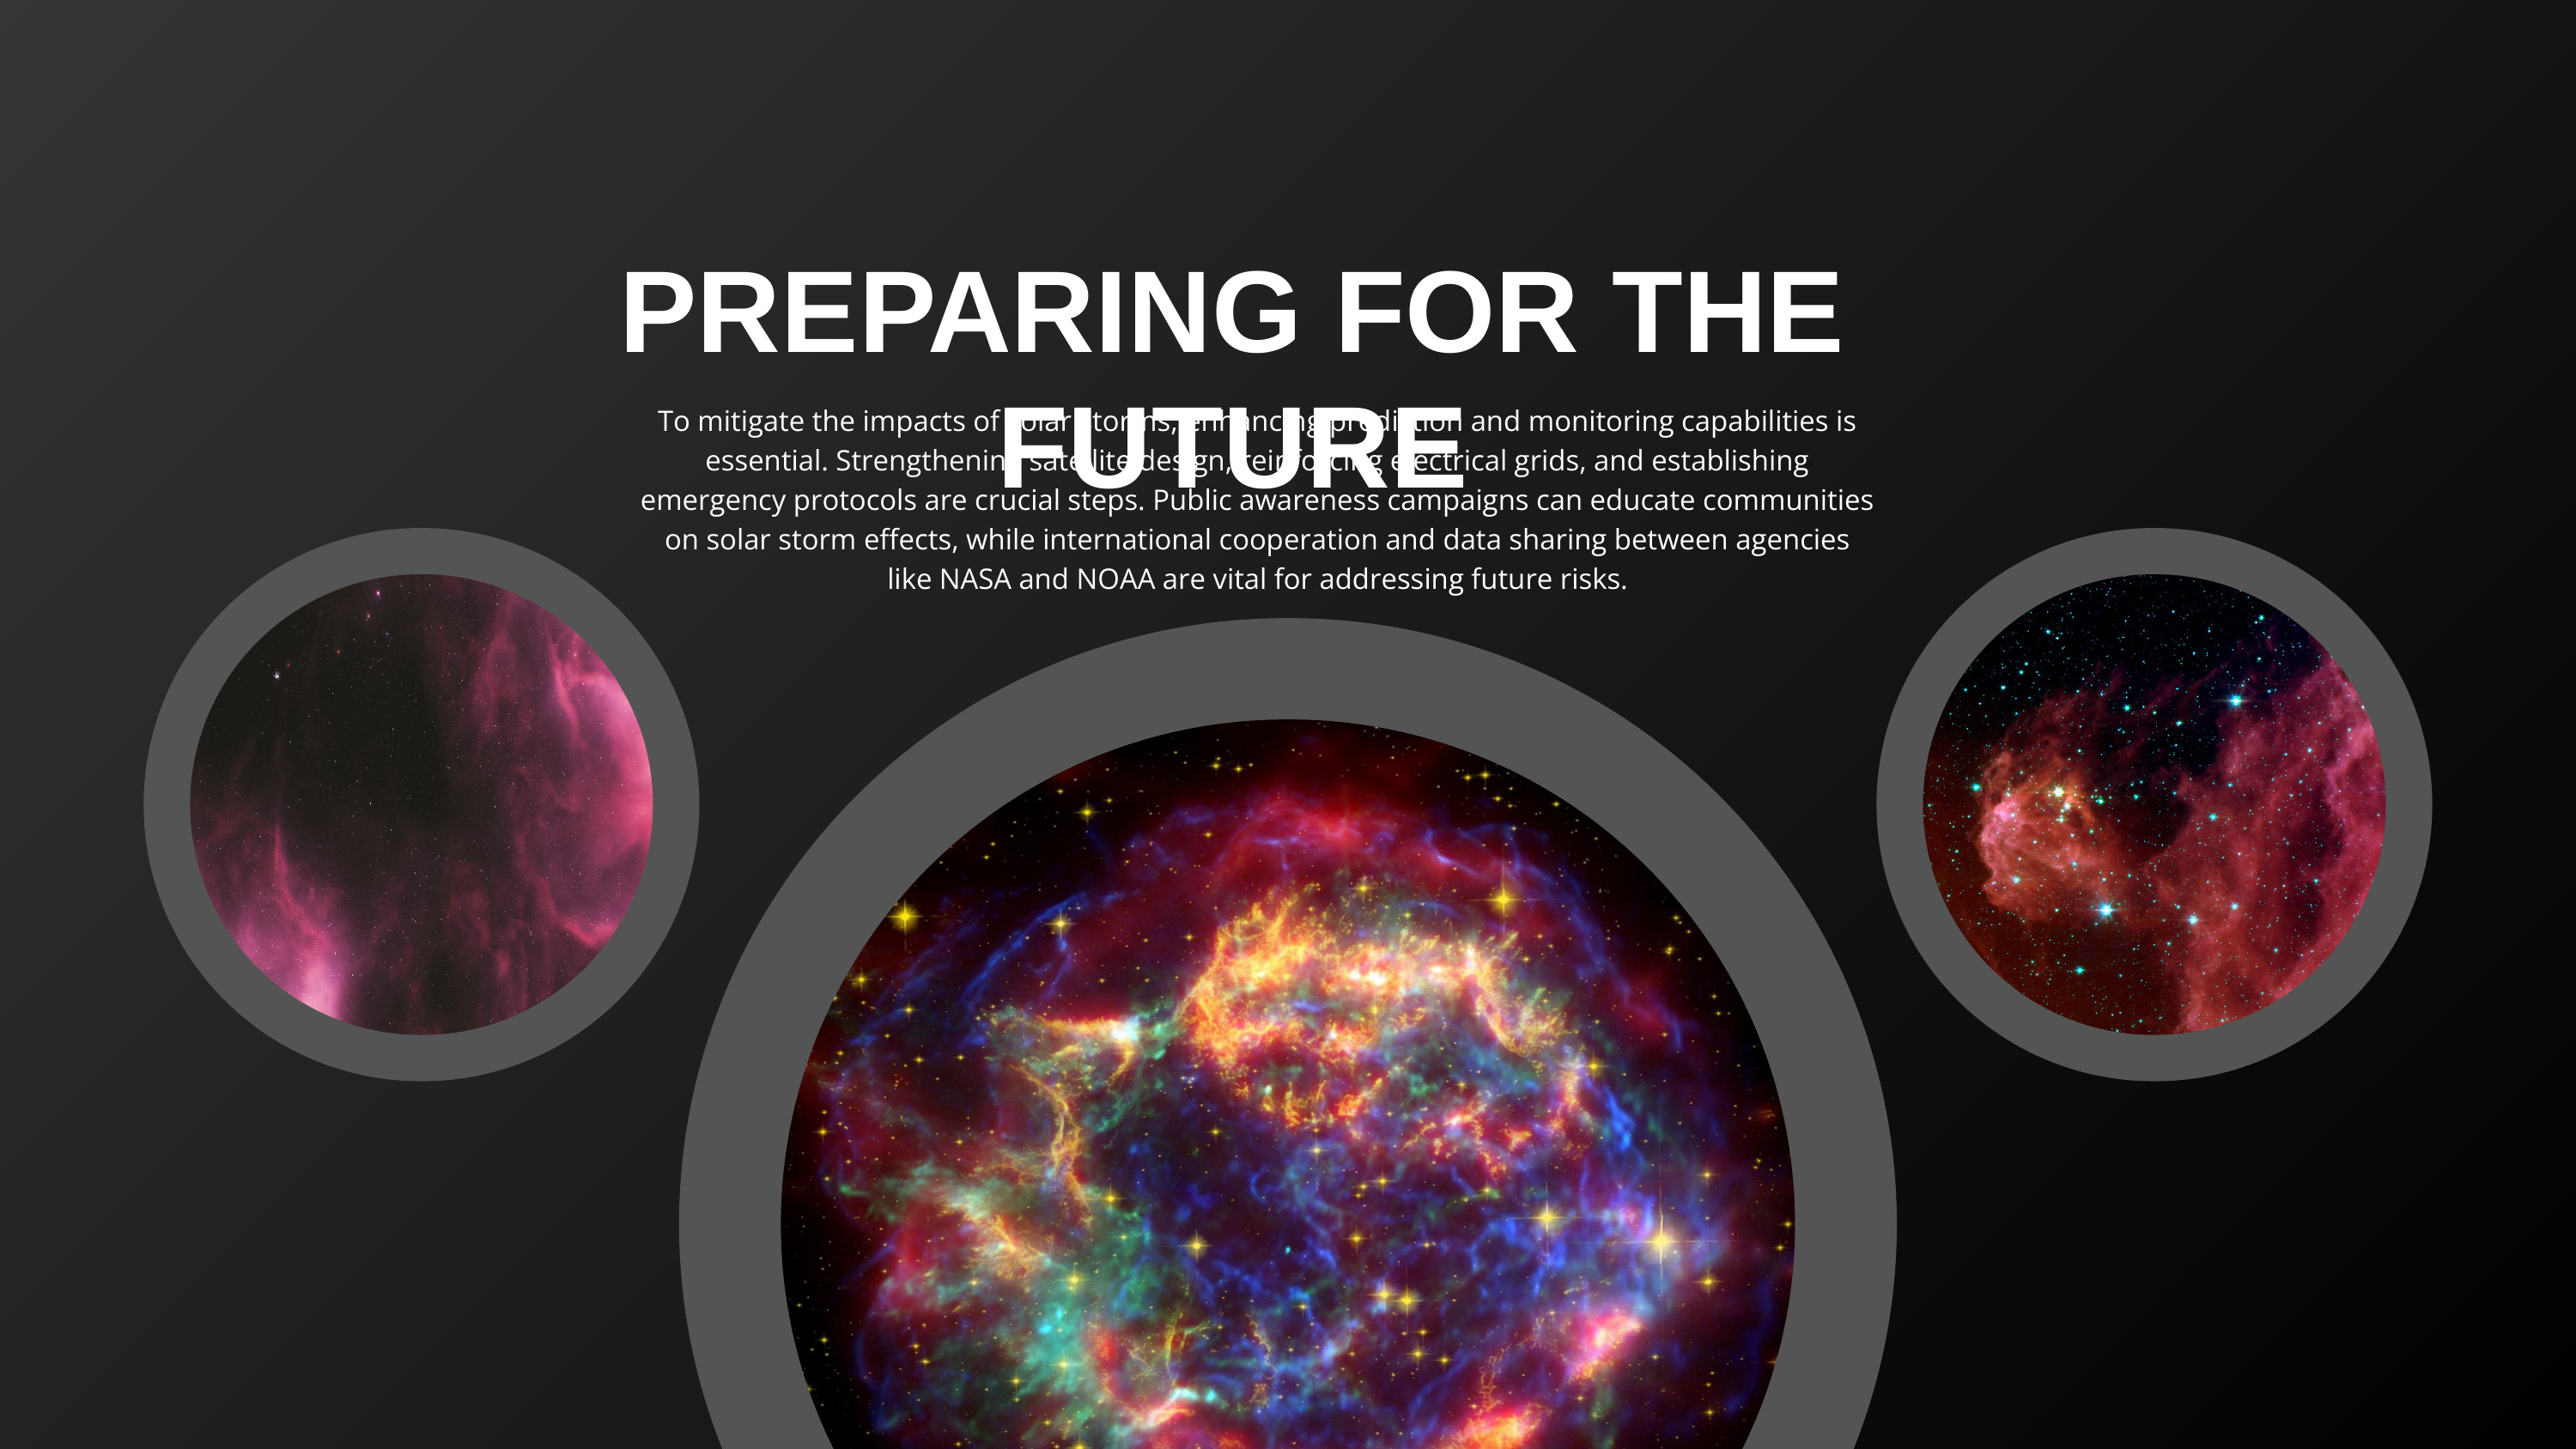

PREPARING FOR THE FUTURE
To mitigate the impacts of solar storms, enhancing prediction and monitoring capabilities is essential. Strengthening satellite design, reinforcing electrical grids, and establishing emergency protocols are crucial steps. Public awareness campaigns can educate communities on solar storm effects, while international cooperation and data sharing between agencies like NASA and NOAA are vital for addressing future risks.